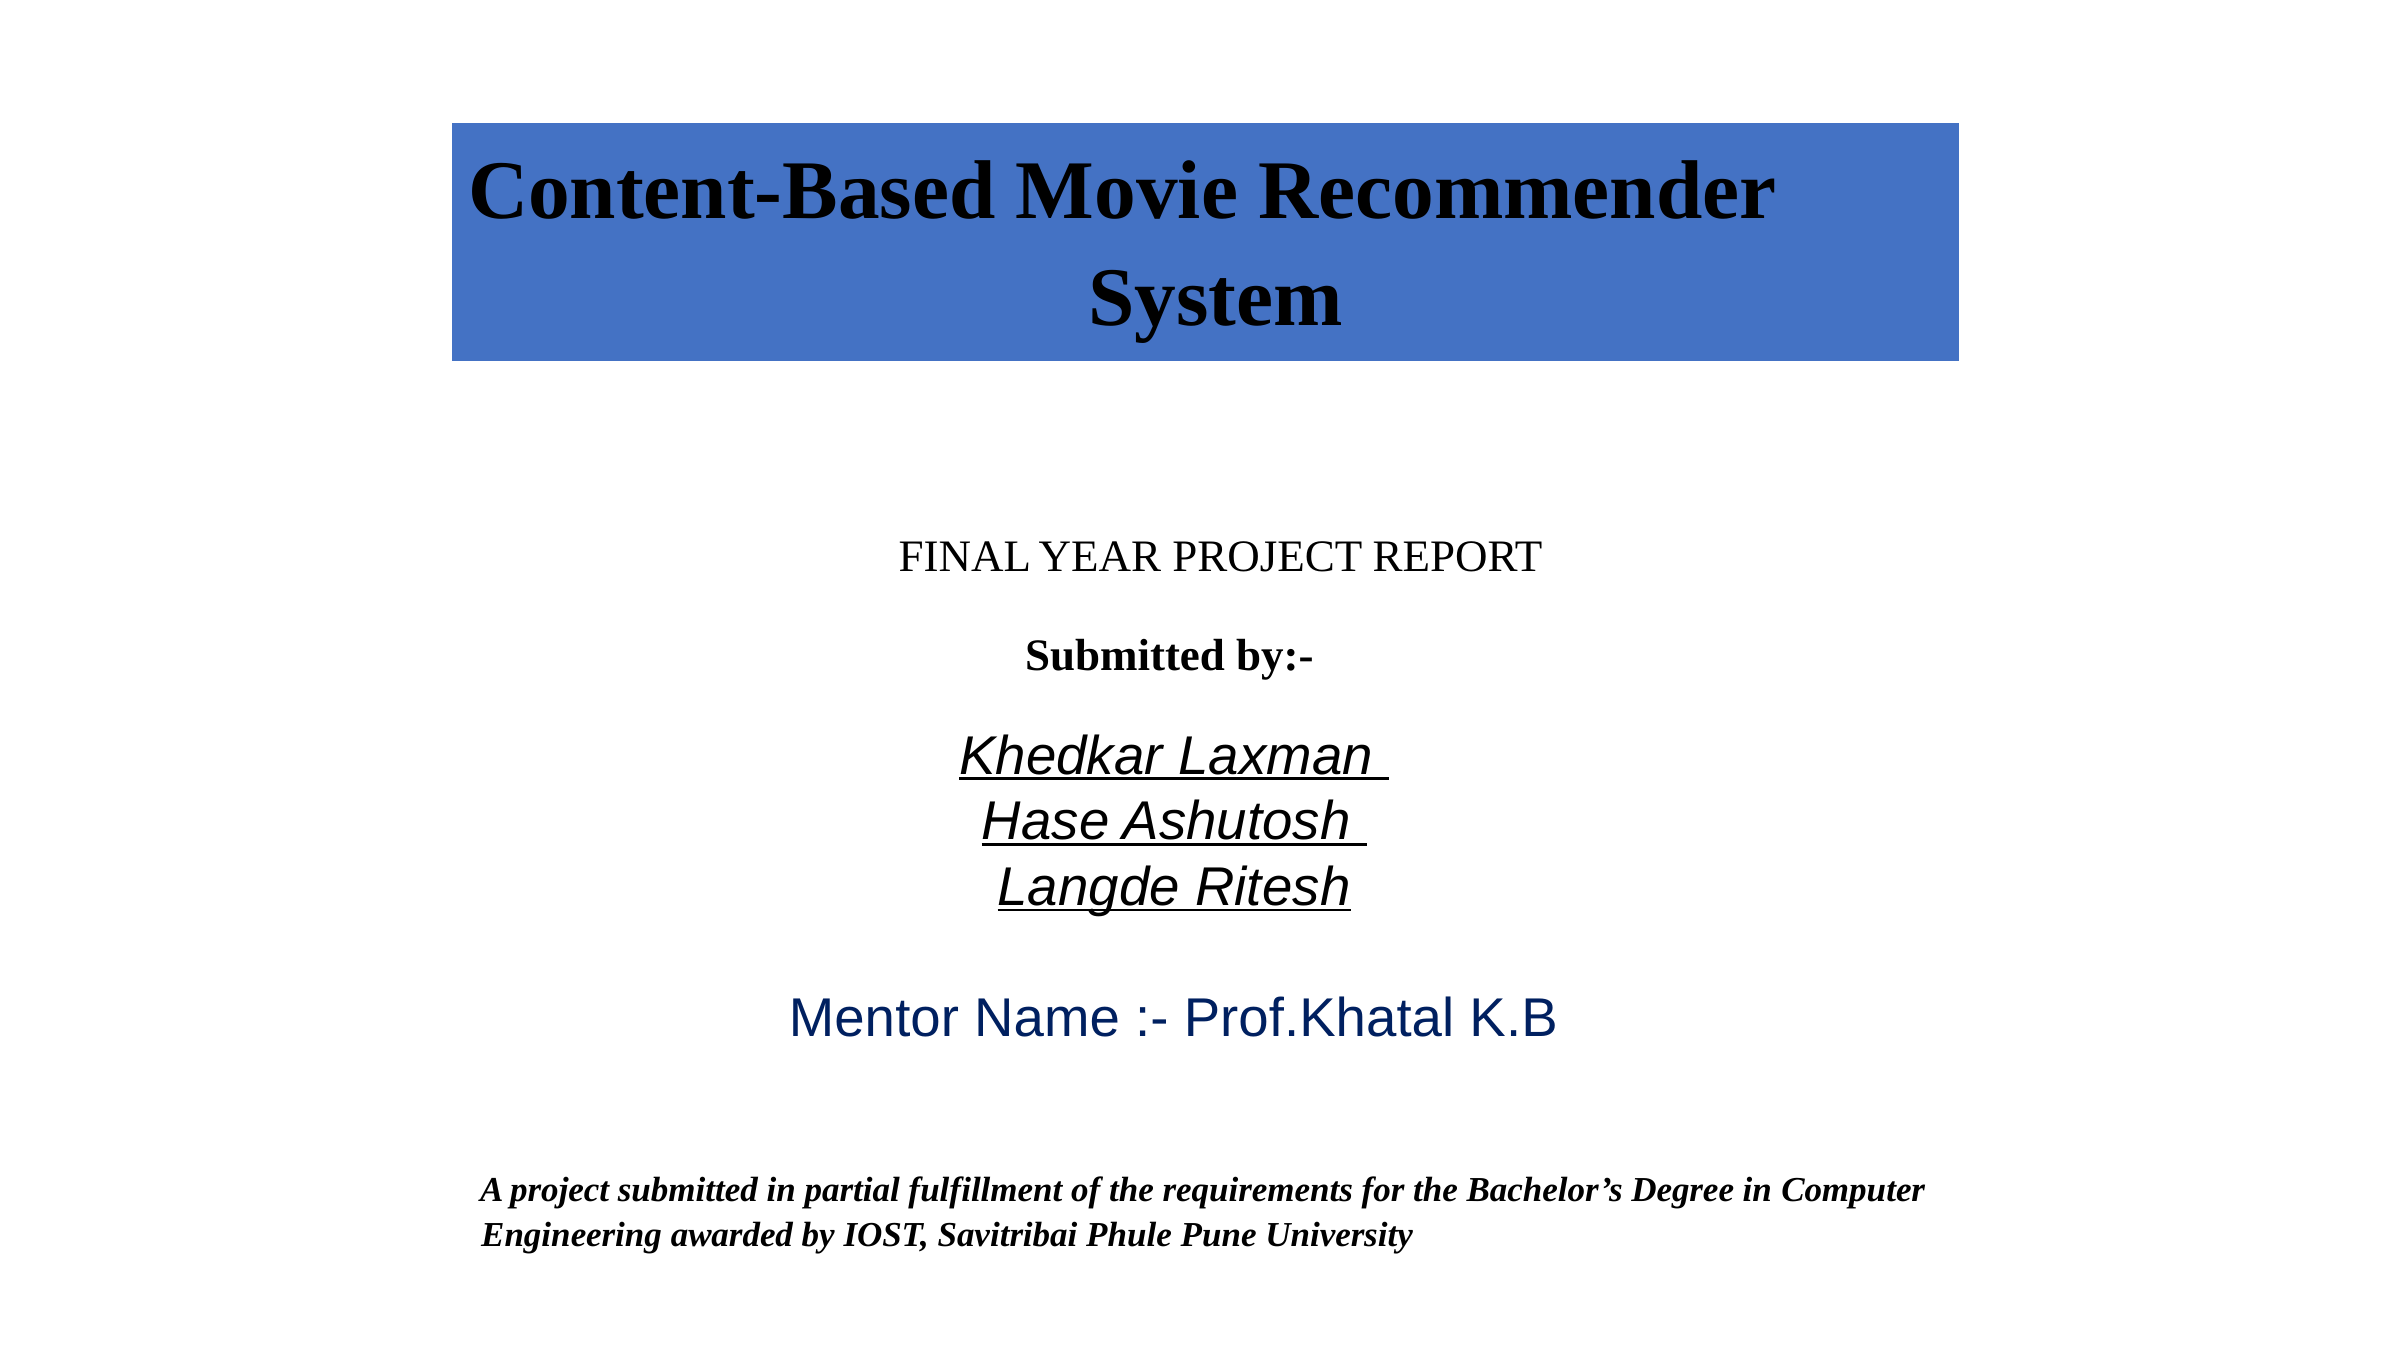

# Content-Based Movie Recommender          System
FINAL YEAR PROJECT REPORT
Submitted by:-
Khedkar Laxman
Hase Ashutosh
Langde Ritesh

Mentor Name :- Prof.Khatal K.B
A project submitted in partial fulfillment of the requirements for the Bachelor’s Degree in Computer Engineering awarded by IOST, Savitribai Phule Pune University